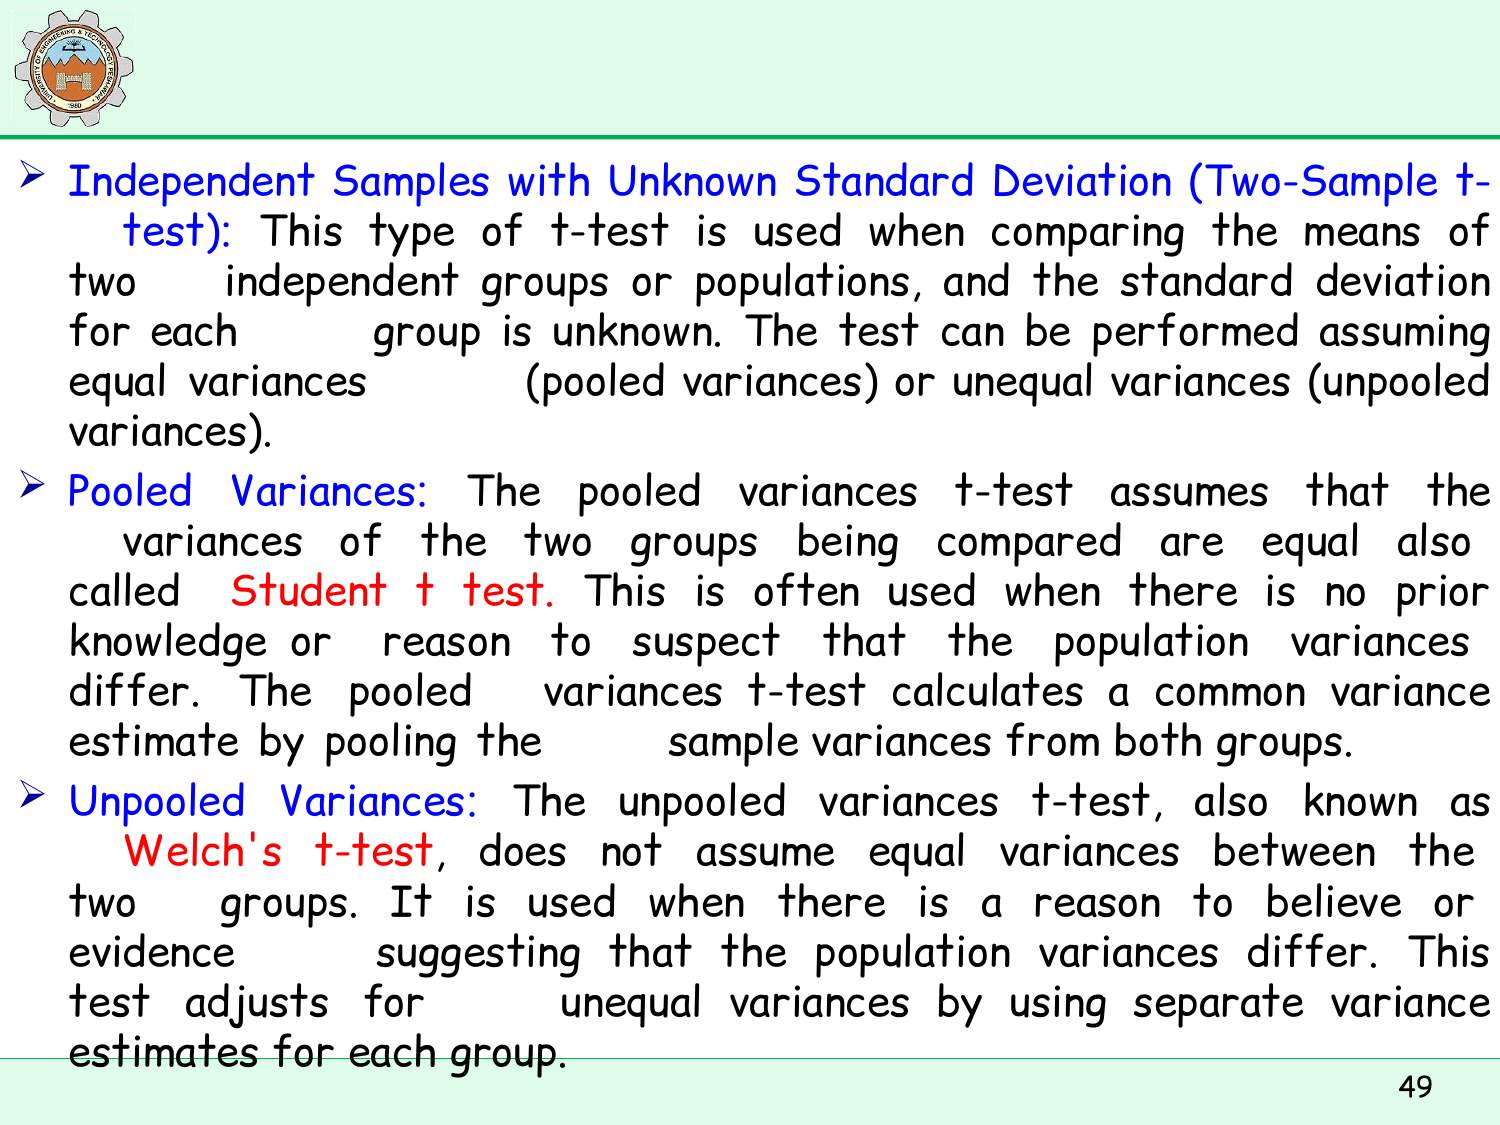

Independent Samples with Unknown Standard Deviation (Two-Sample t- 	test): This type of t-test is used when comparing the means of two 	independent groups or populations, and the standard deviation for each 	group is unknown. The test can be performed assuming equal variances 	(pooled variances) or unequal variances (unpooled variances).
Pooled  Variances:  The  pooled  variances  t-test  assumes  that  the 	variances  of  the  two  groups  being  compared  are  equal  also  called 	Student t test. This is often used when there is no prior knowledge or 	reason  to  suspect  that  the  population  variances  differ.  The  pooled 	variances t-test calculates a common variance estimate by pooling the 	sample variances from both groups.
Unpooled  Variances:  The  unpooled  variances  t-test,  also  known  as 	Welch's  t-test,  does  not  assume  equal  variances  between  the  two 	groups.  It  is  used  when  there  is  a  reason  to  believe  or  evidence 	suggesting that the population variances differ. This test adjusts for 	unequal variances by using separate variance estimates for each group.
49